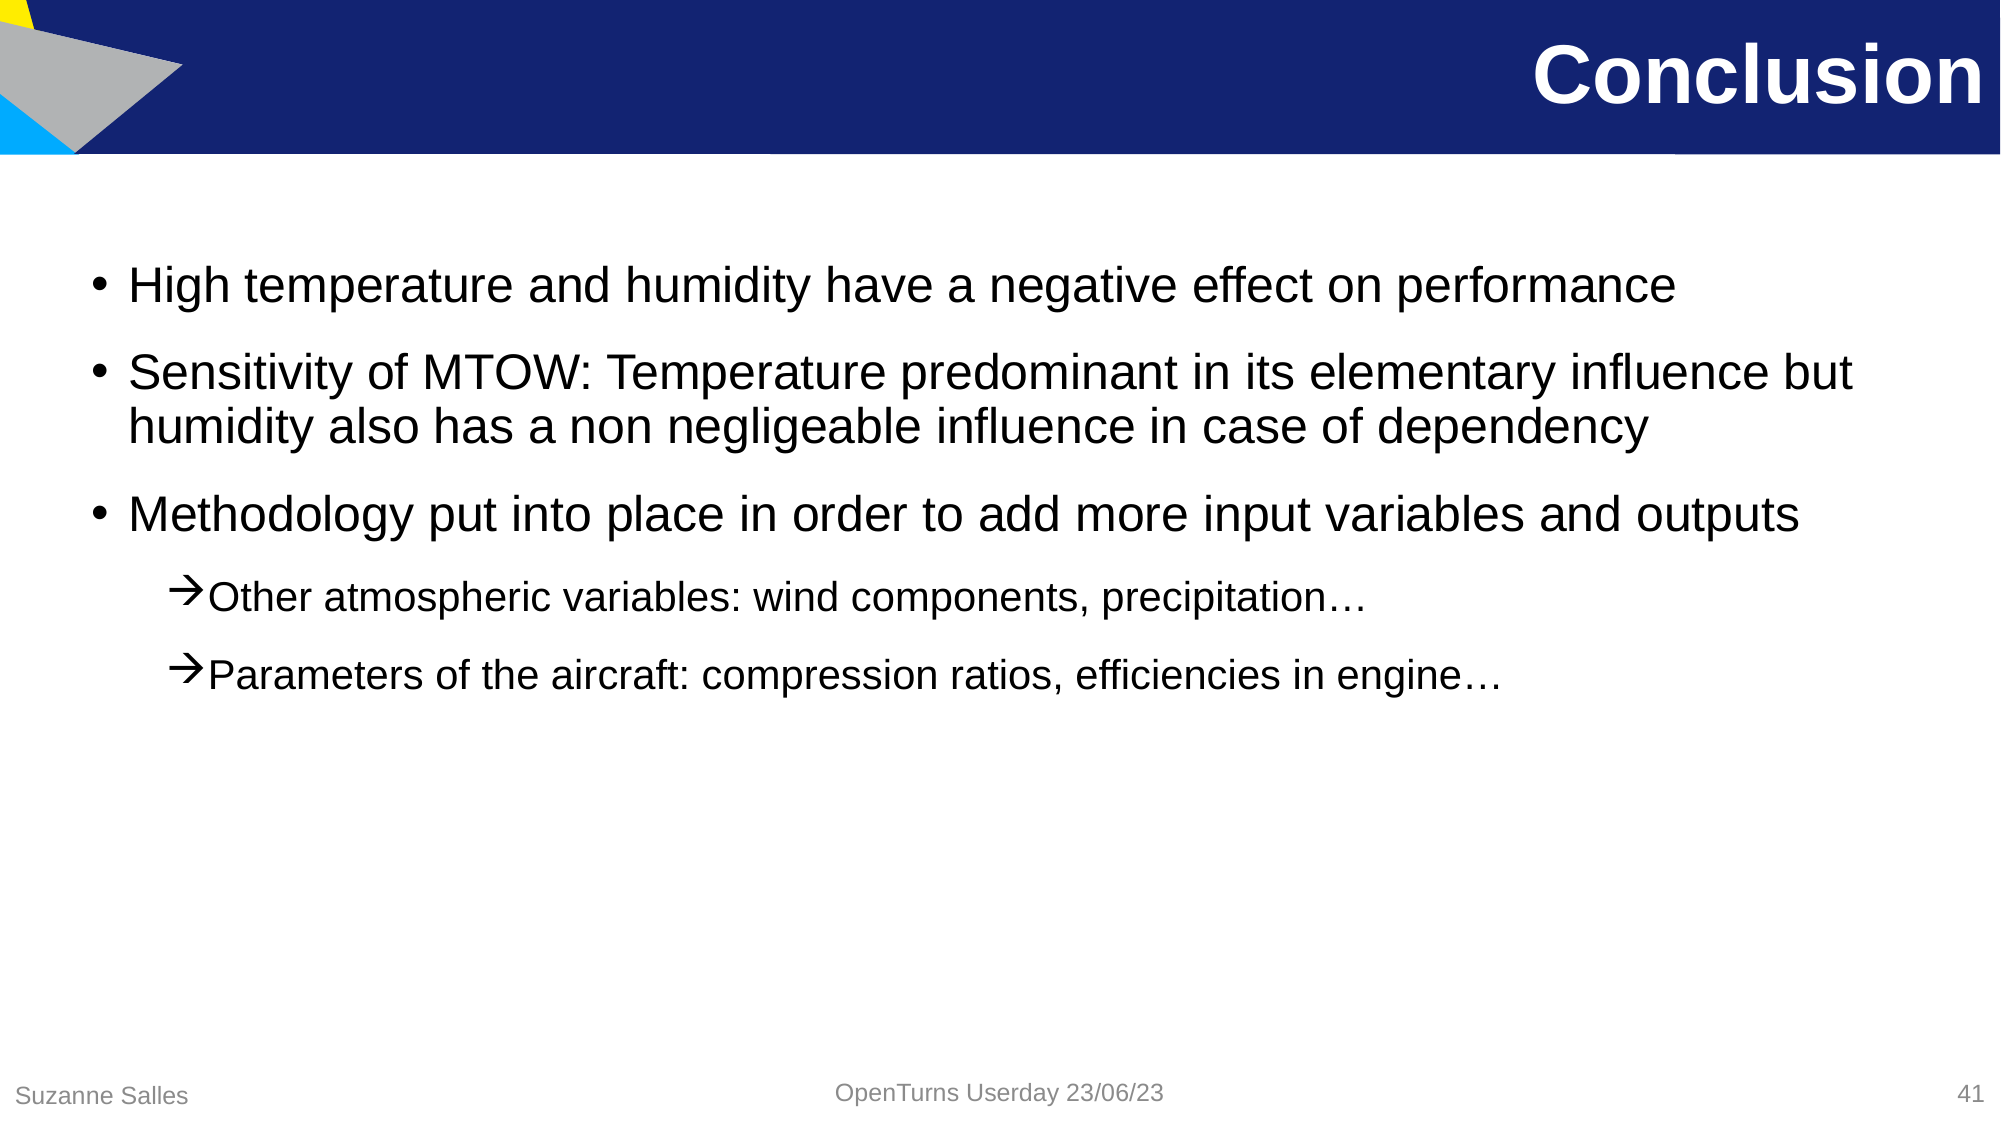

# Conclusion
High temperature and humidity have a negative effect on performance
Sensitivity of MTOW: Temperature predominant in its elementary influence but humidity also has a non negligeable influence in case of dependency
Methodology put into place in order to add more input variables and outputs
Other atmospheric variables: wind components, precipitation…
Parameters of the aircraft: compression ratios, efficiencies in engine…
OpenTurns Userday 23/06/23
41
Suzanne Salles